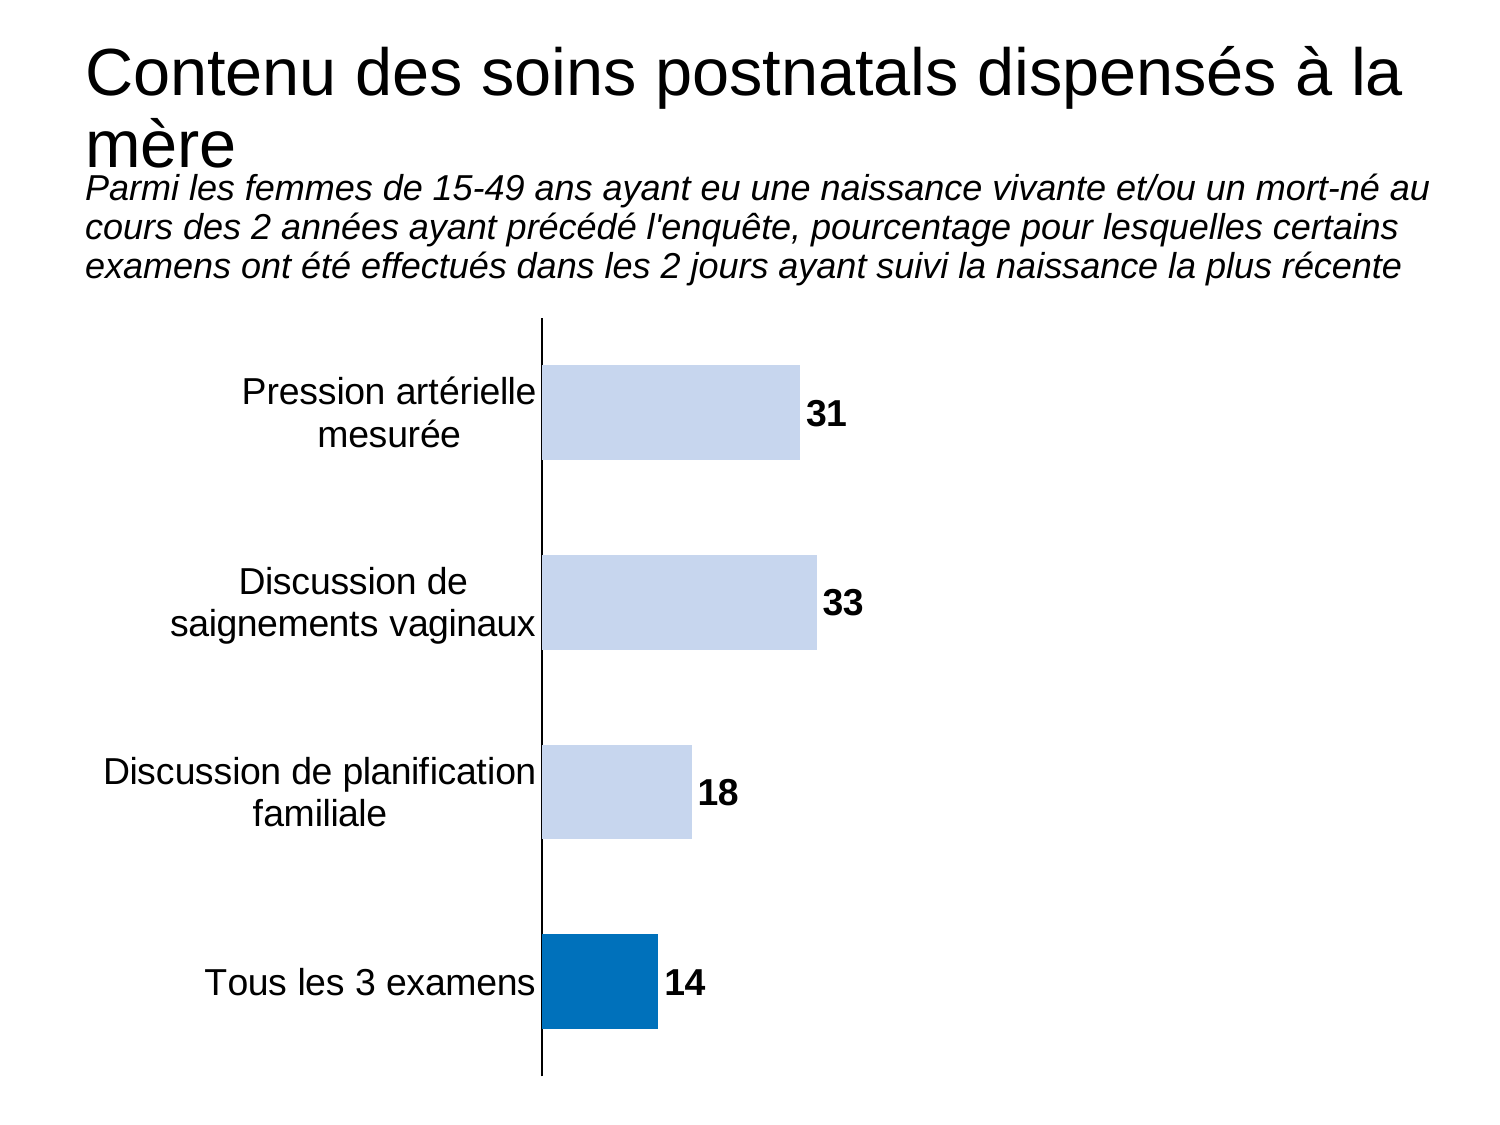

# Contenu des soins postnatals dispensés à la mère
Parmi les femmes de 15-49 ans ayant eu une naissance vivante et/ou un mort-né au cours des 2 années ayant précédé l'enquête, pourcentage pour lesquelles certains examens ont été effectués dans les 2 jours ayant suivi la naissance la plus récente

### Chart

| Category | Column3 |
|---|---|
| Tous les 3 examens | 14.0 |
| Discussion de planification familiale | 18.0 |
| Discussion de saignements vaginaux | 33.0 |
| Pression artérielle mesurée | 31.0 |